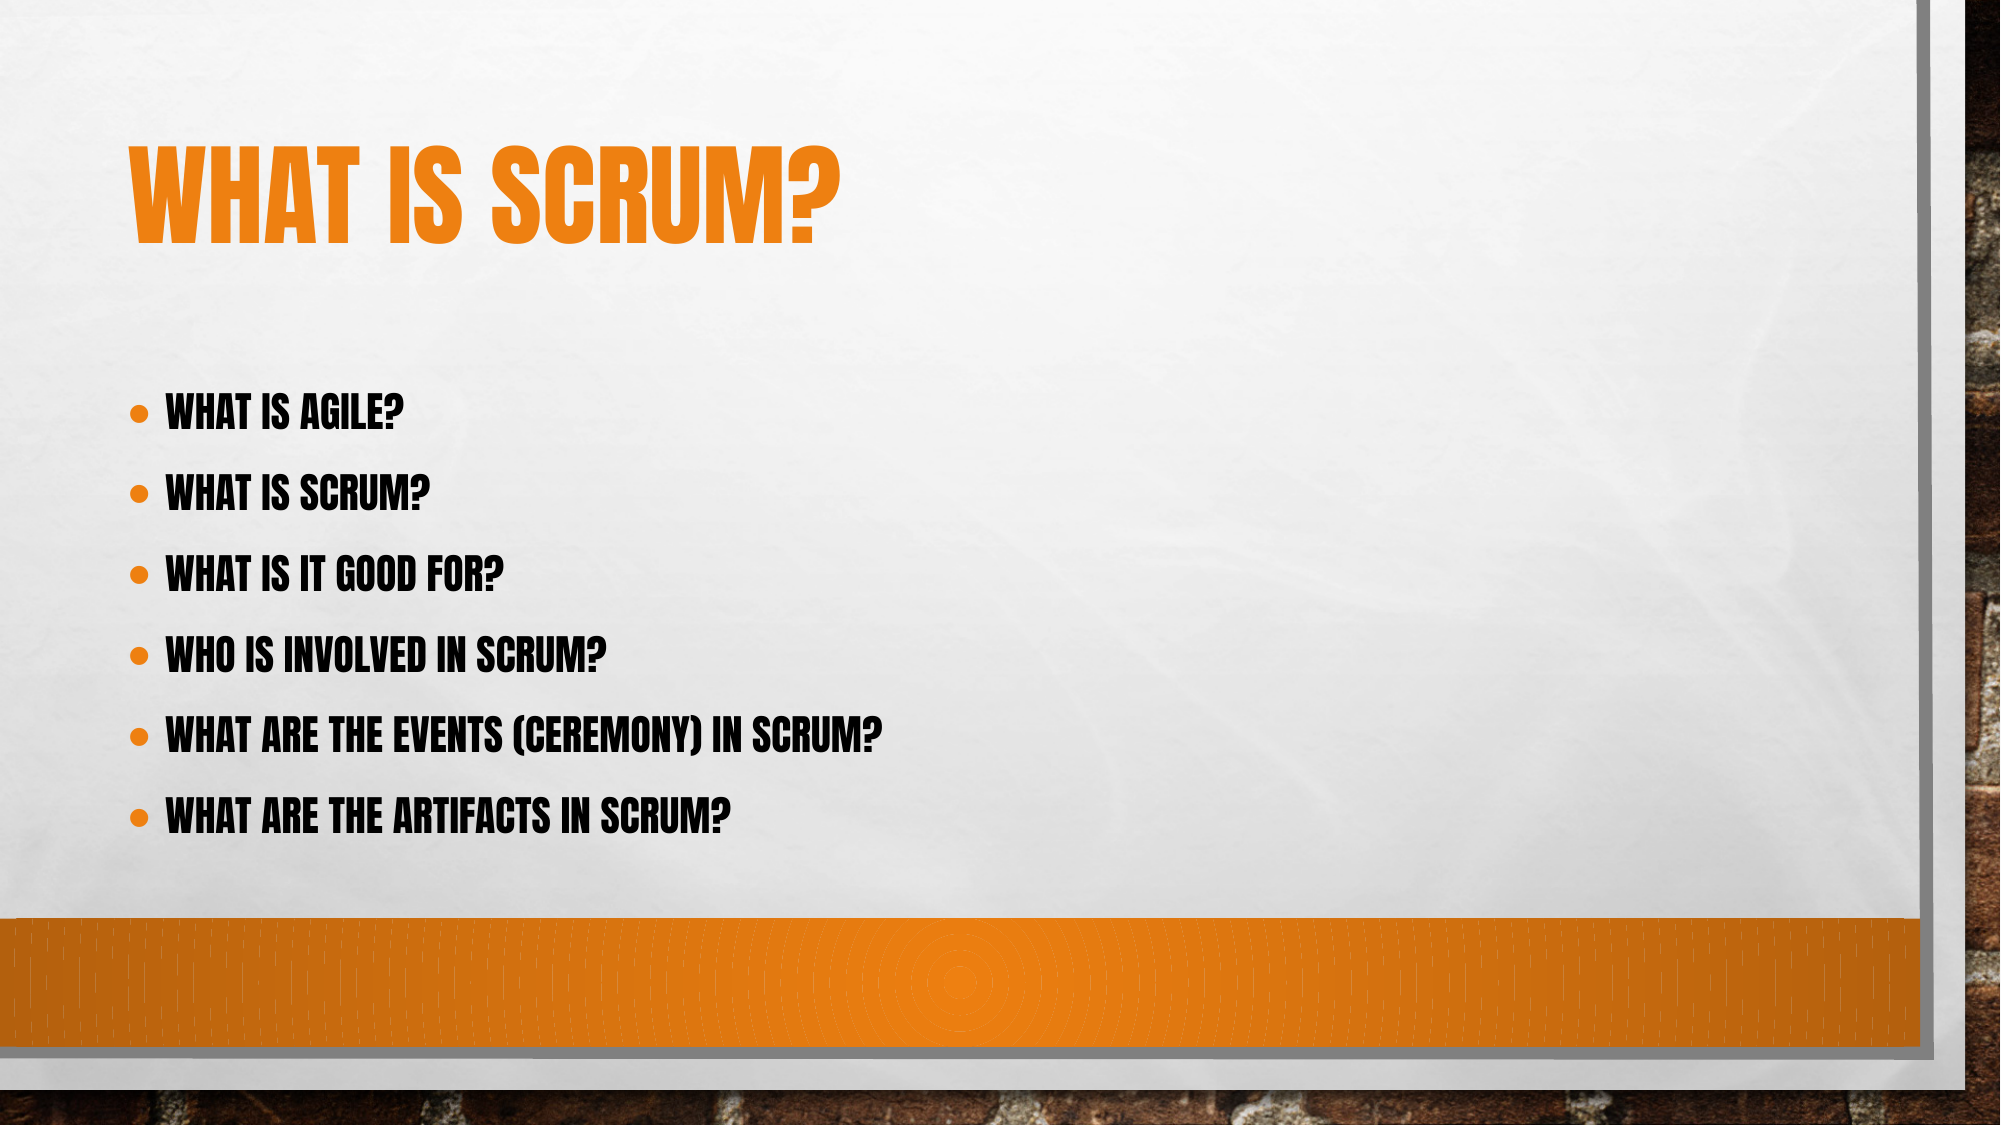

# What is Scrum?
What is agile?
What is scrum?
What is it good for?
Who is involved in scrum?
What are the events (ceremony) in Scrum?
What are the artifacts in scrum?